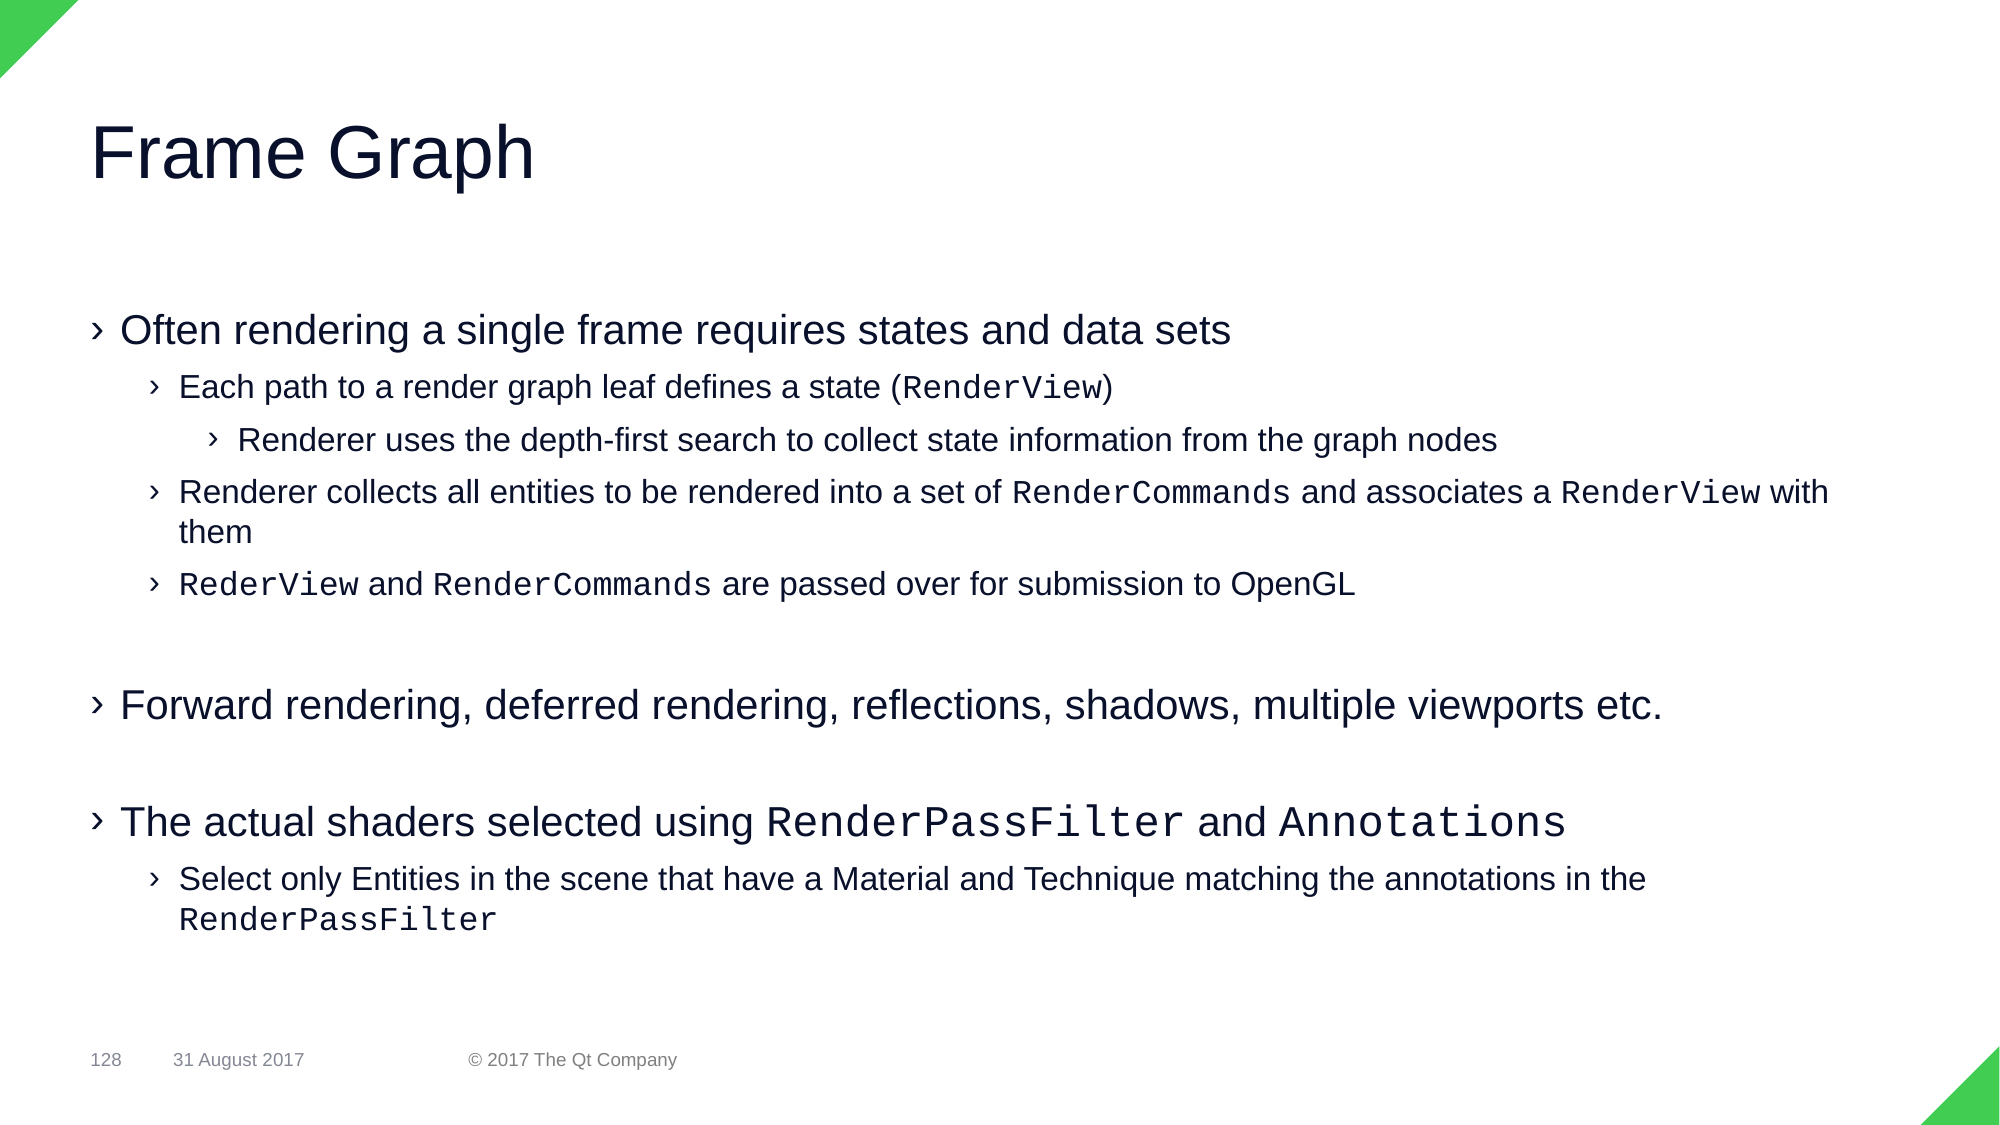

# Frame Graph
Often rendering a single frame requires states and data sets
Each path to a render graph leaf defines a state (RenderView)
Renderer uses the depth-first search to collect state information from the graph nodes
Renderer collects all entities to be rendered into a set of RenderCommands and associates a RenderView with them
RederView and RenderCommands are passed over for submission to OpenGL

Forward rendering, deferred rendering, reflections, shadows, multiple viewports etc.

The actual shaders selected using RenderPassFilter and Annotations
Select only Entities in the scene that have a Material and Technique matching the annotations in the RenderPassFilter

128
31 August 2017
© 2017 The Qt Company